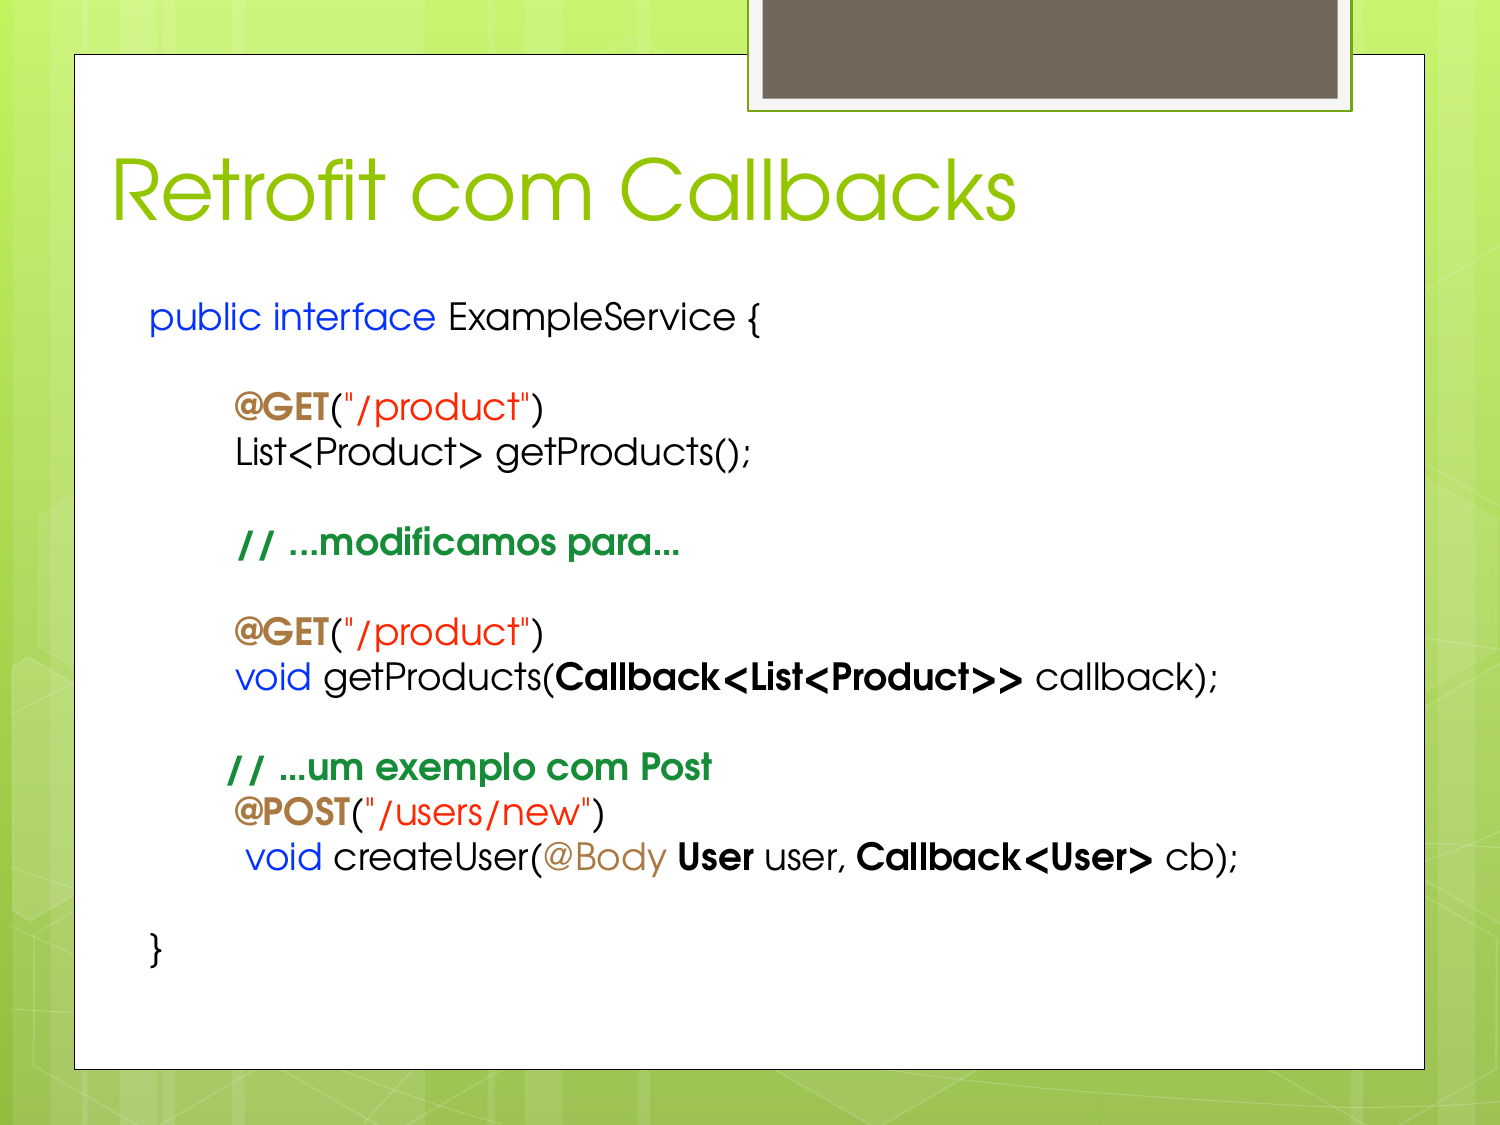

# Retrofit com Callbacks
43

public interface ExampleService {

 @GET("/product")
 List<Product> getProducts();

 // ...modificamos para…

 @GET("/product")
 void getProducts(Callback<List<Product>> callback);

// …um exemplo com Post
 @POST("/users/new")
  void createUser(@Body User user, Callback<User> cb);

}